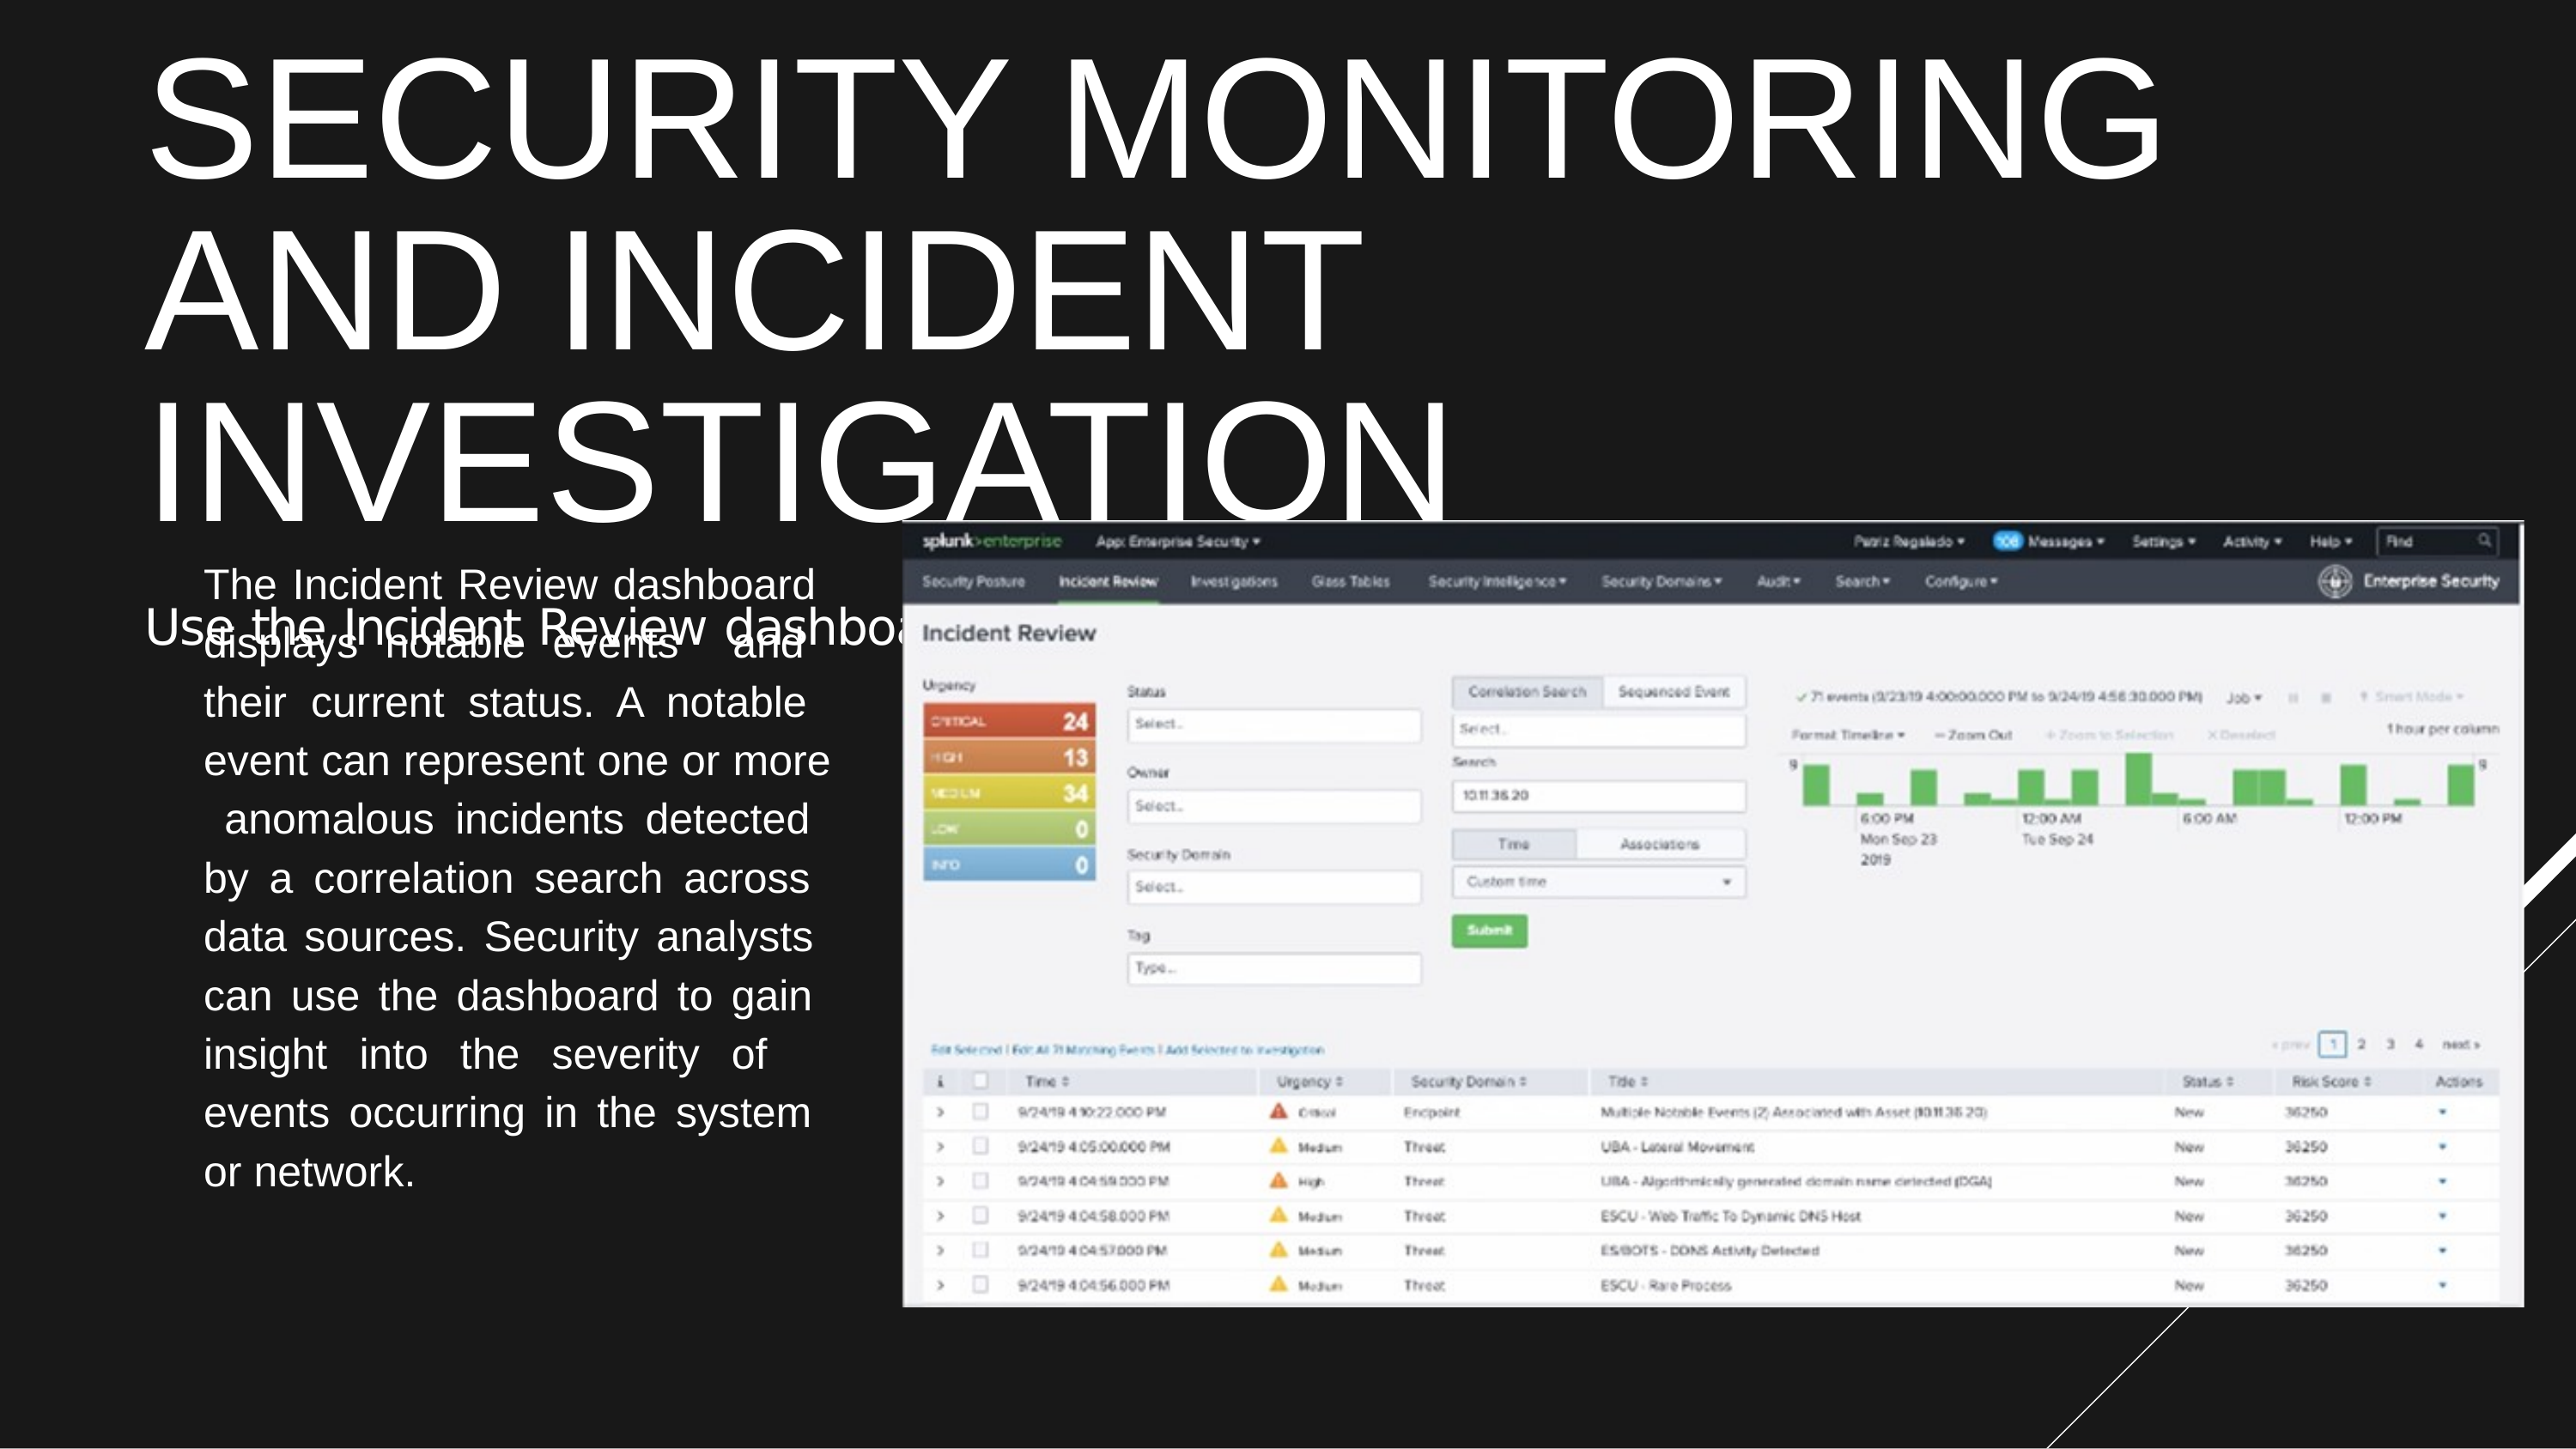

# SECURITY MONITORING AND INCIDENT  INVESTIGATION
Use the Incident Review dashboard to investigate notable events

The Incident Review dashboard  displays notable events  and  their current status. A notable  event can represent one or more  anomalous incidents detected  by a correlation search across  data sources. Security analysts  can use the dashboard to gain  insight into the severity of   events occurring in the system  or network.